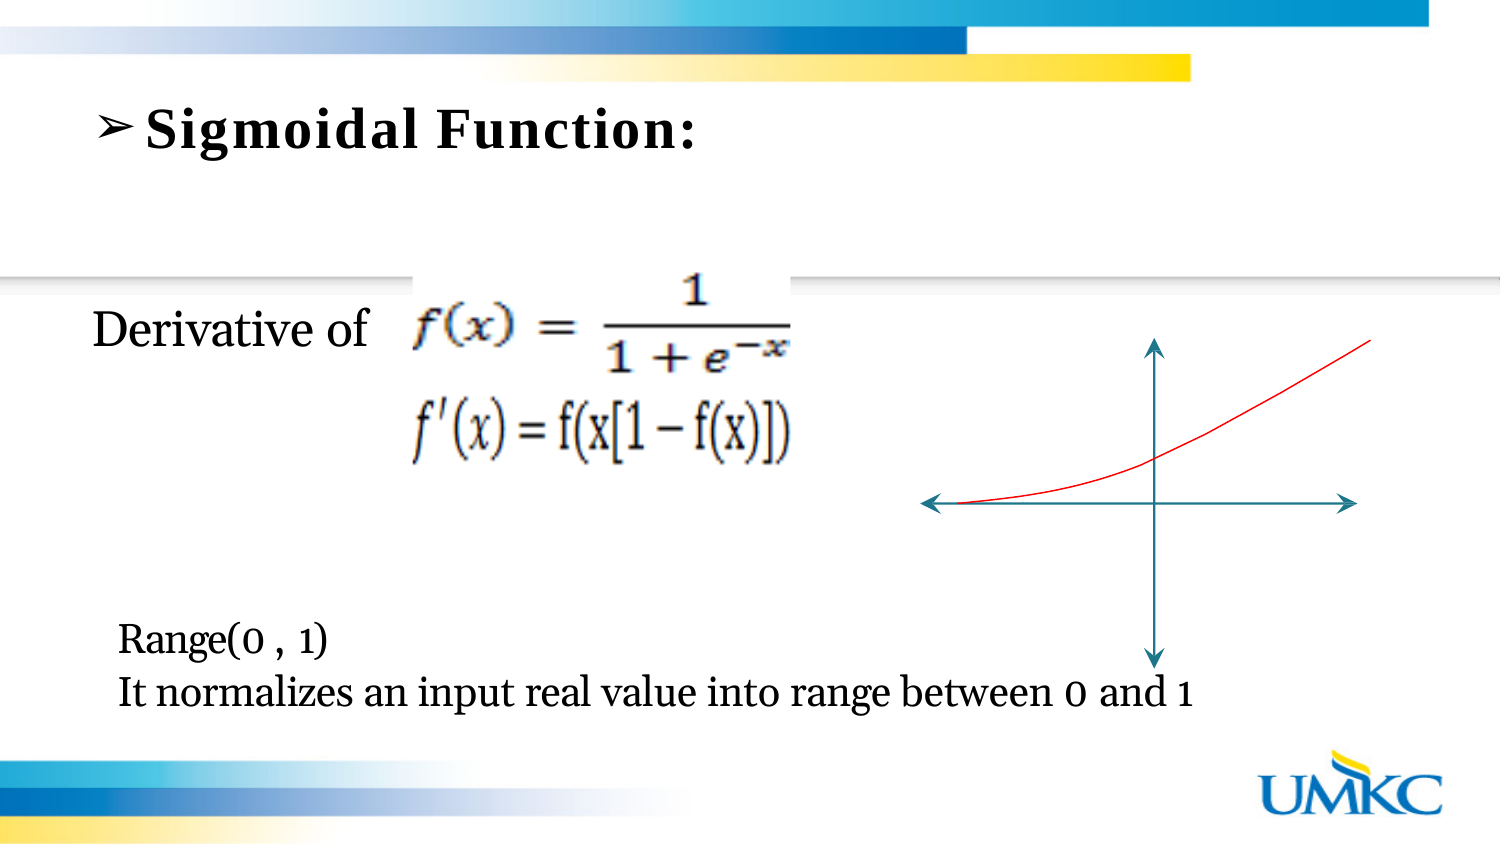

Sigmoidal Function:

Derivative of

Range(0 , 1)
It normalizes an input real value into range between 0 and 1